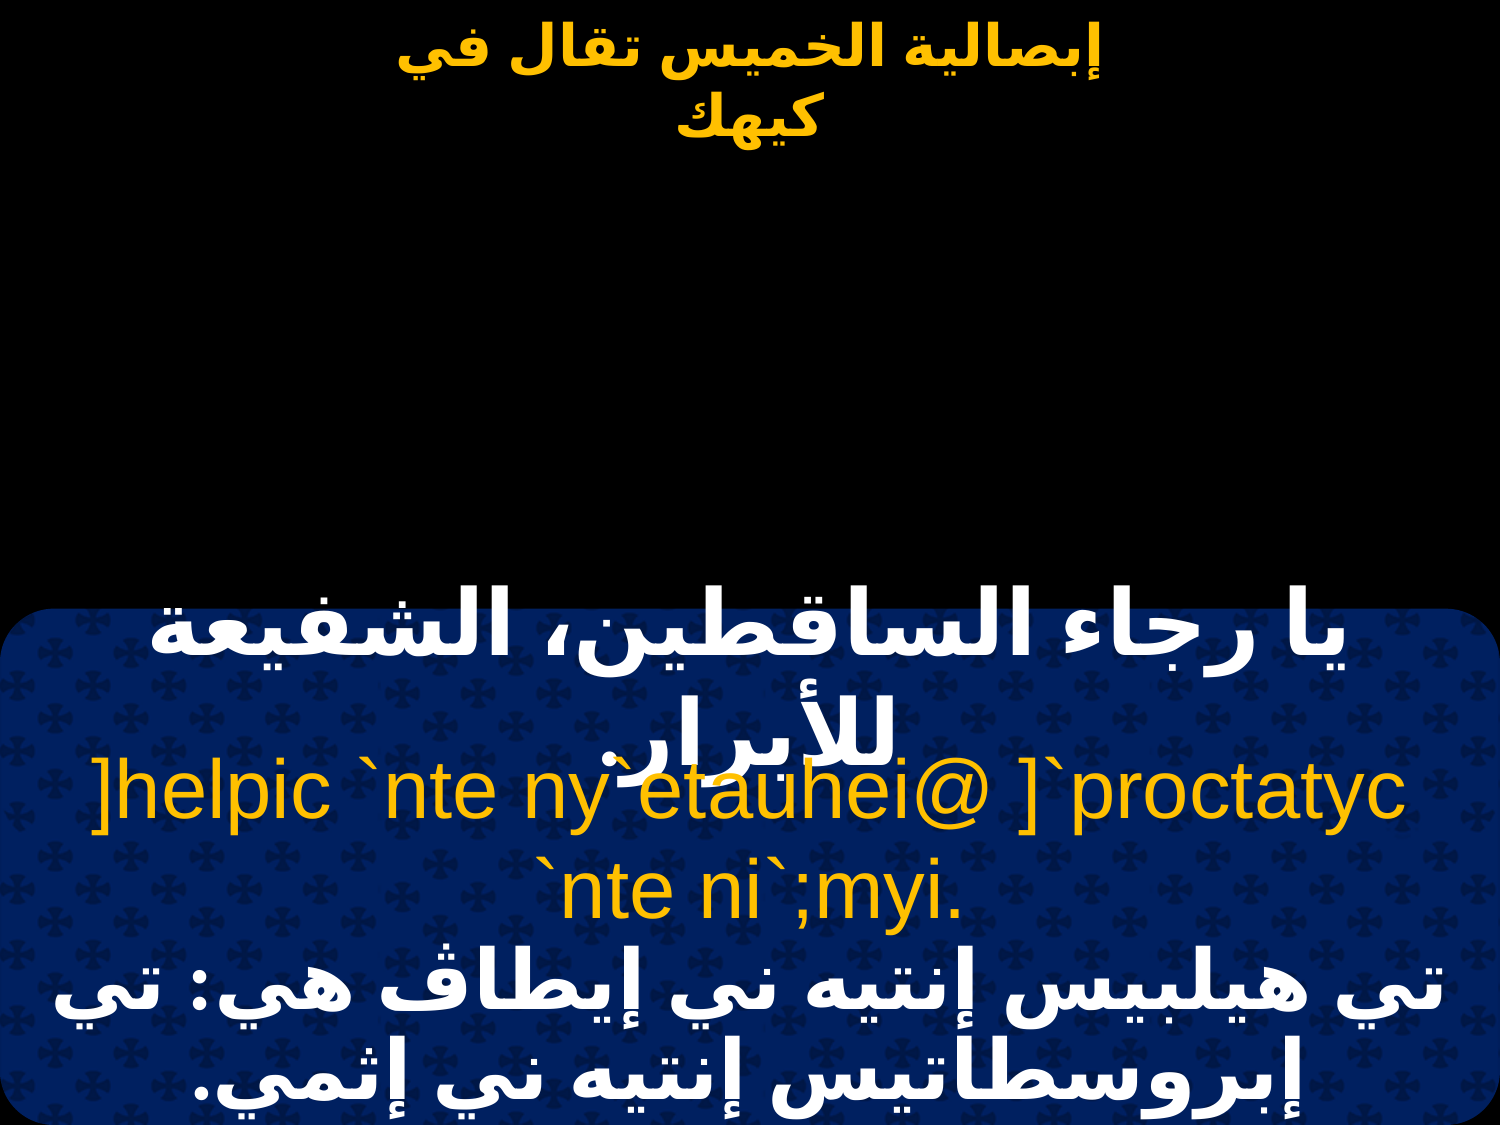

#
يا رجاء الساقطين، الشفيعة للأبرار.
]helpic `nte ny`etauhei@ ]`proctatyc `nte ni`;myi.
تي هيلبيس إنتيه ني إيطاڤ هي: تي إبروسطاتيس إنتيه ني إثمي.